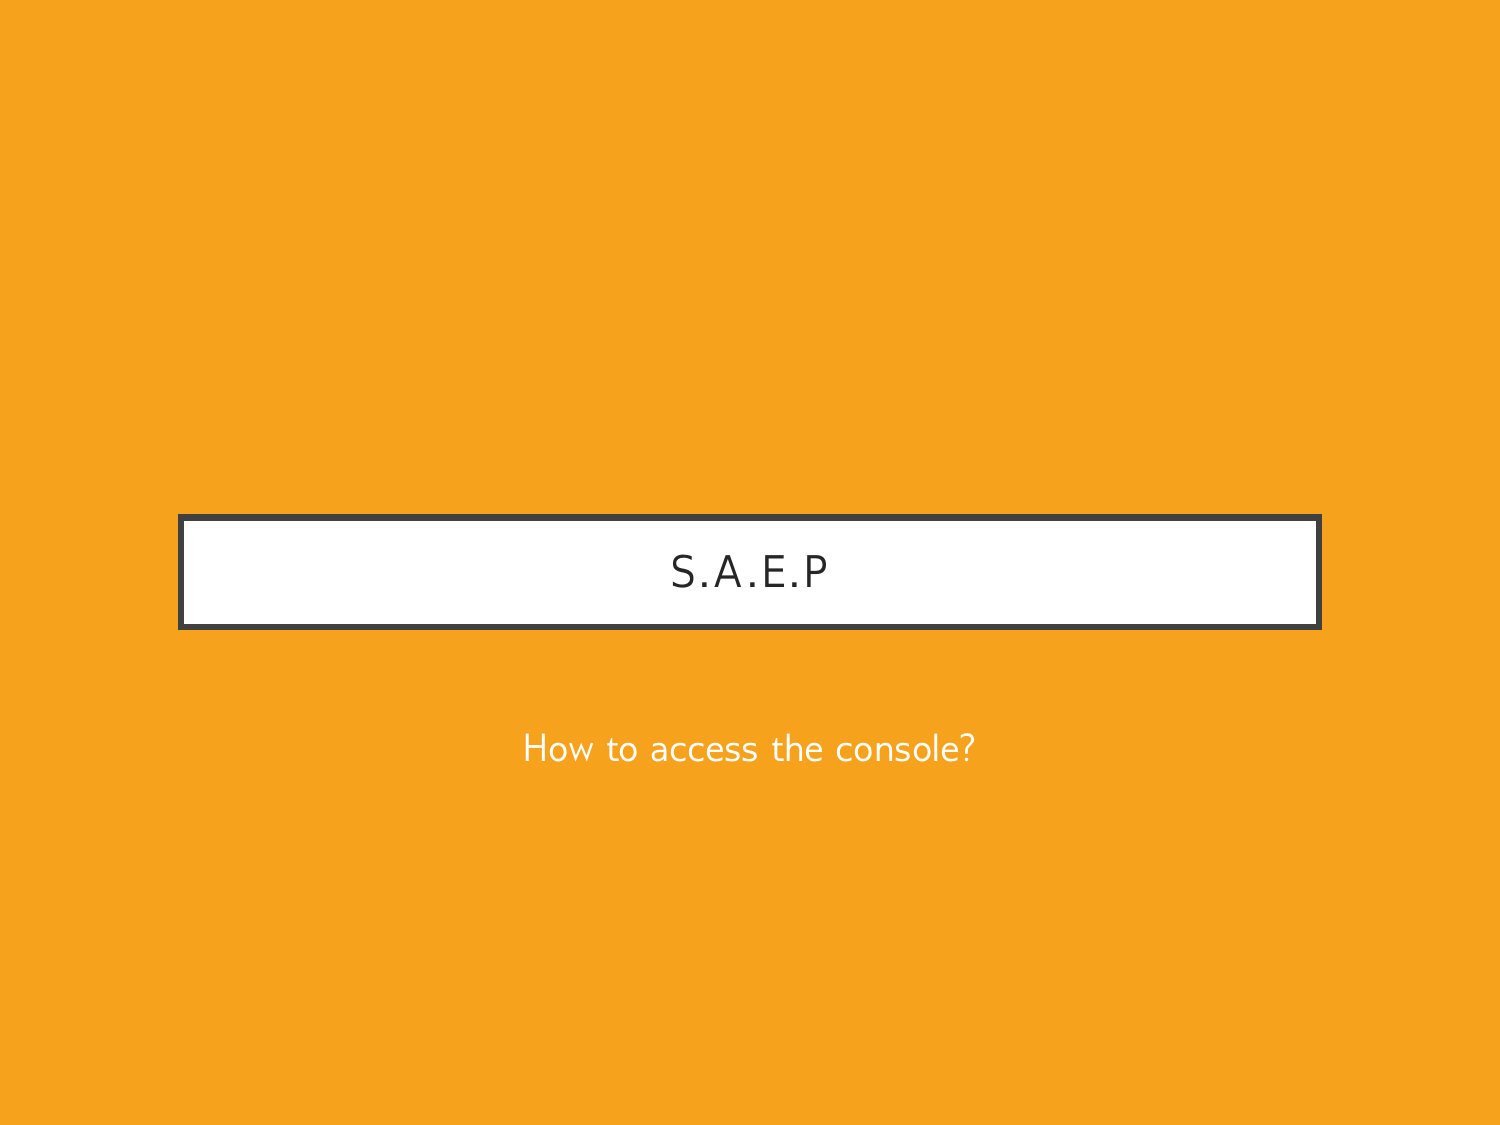

# S.A.E.P
How to access the console?